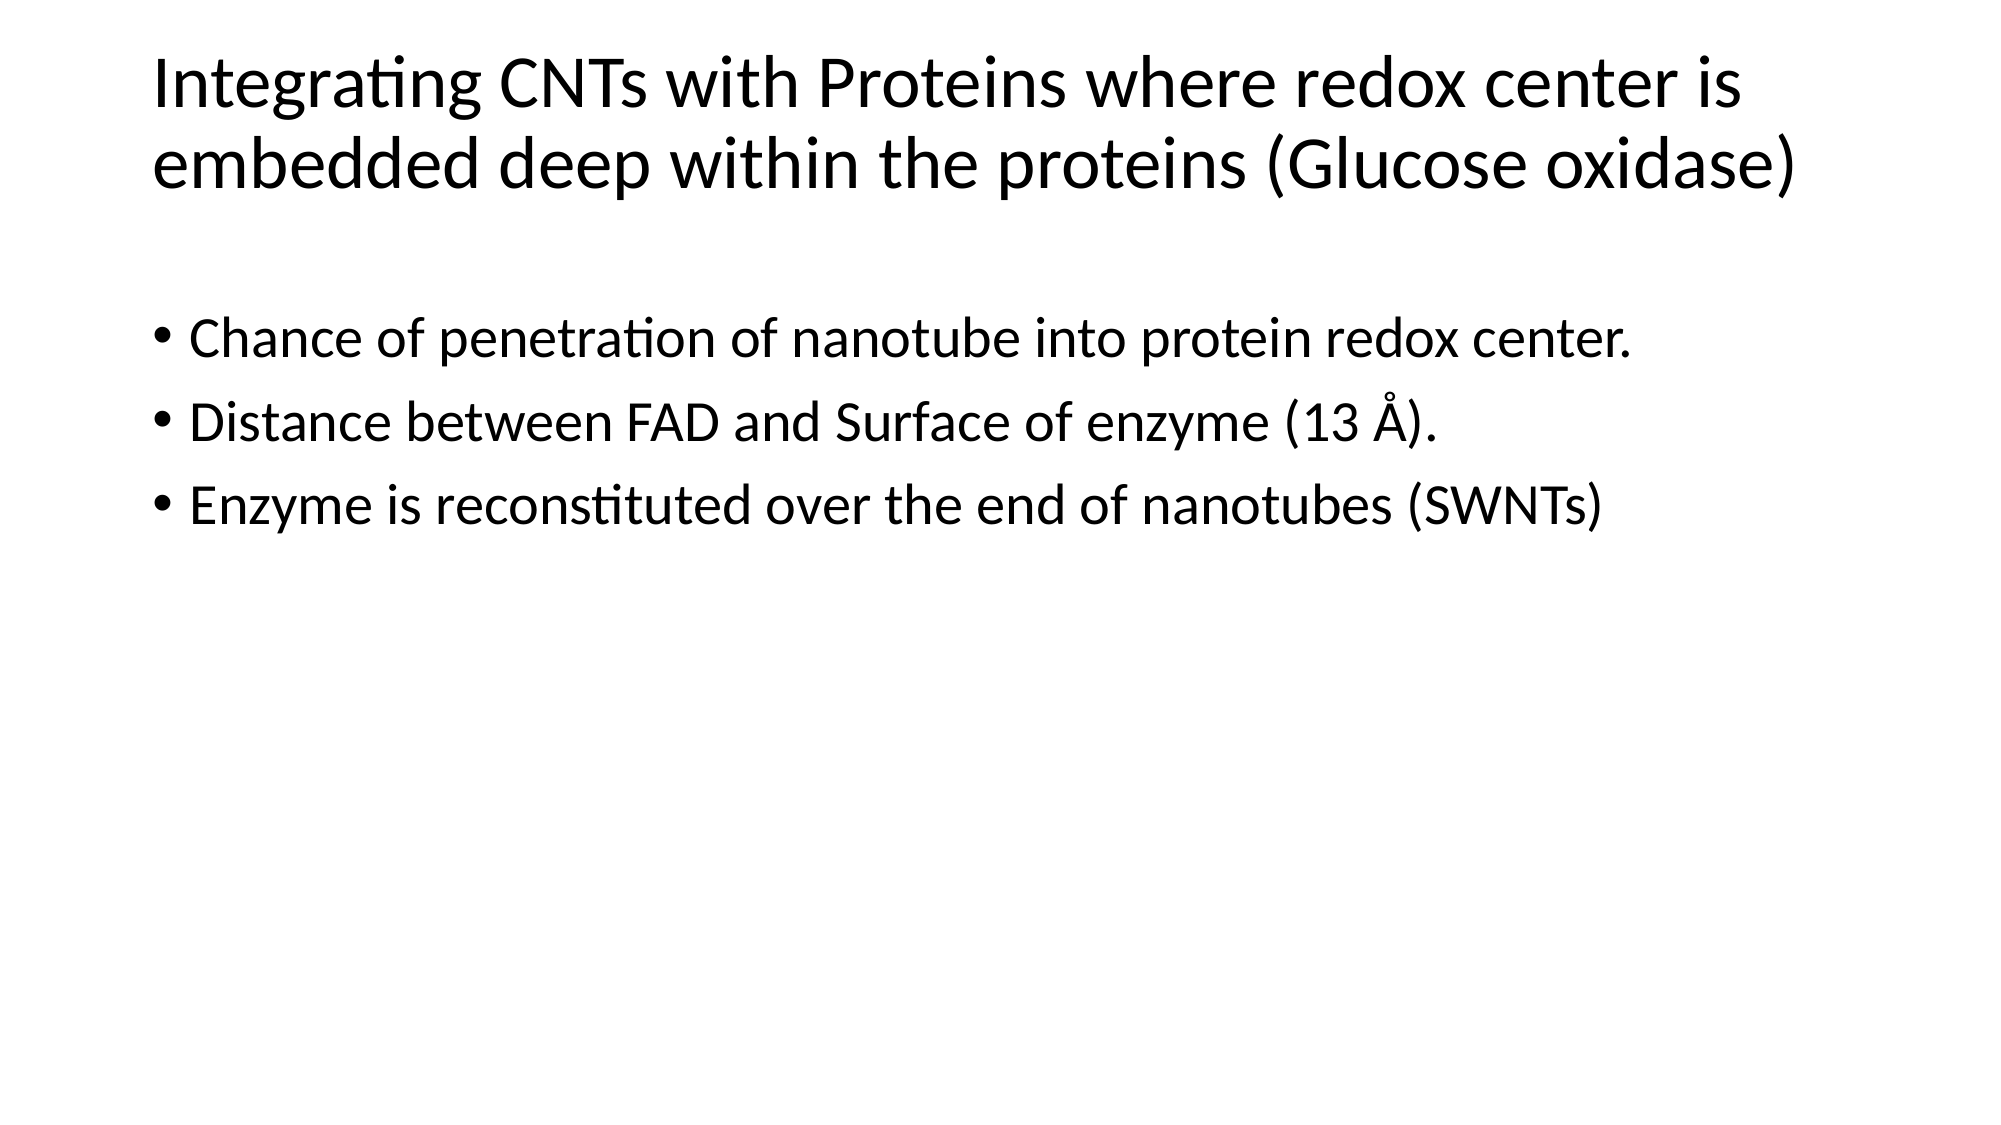

# Integrating CNTs with Proteins where redox center is embedded deep within the proteins (Glucose oxidase)
Chance of penetration of nanotube into protein redox center.
Distance between FAD and Surface of enzyme (13 Å).
Enzyme is reconstituted over the end of nanotubes (SWNTs)